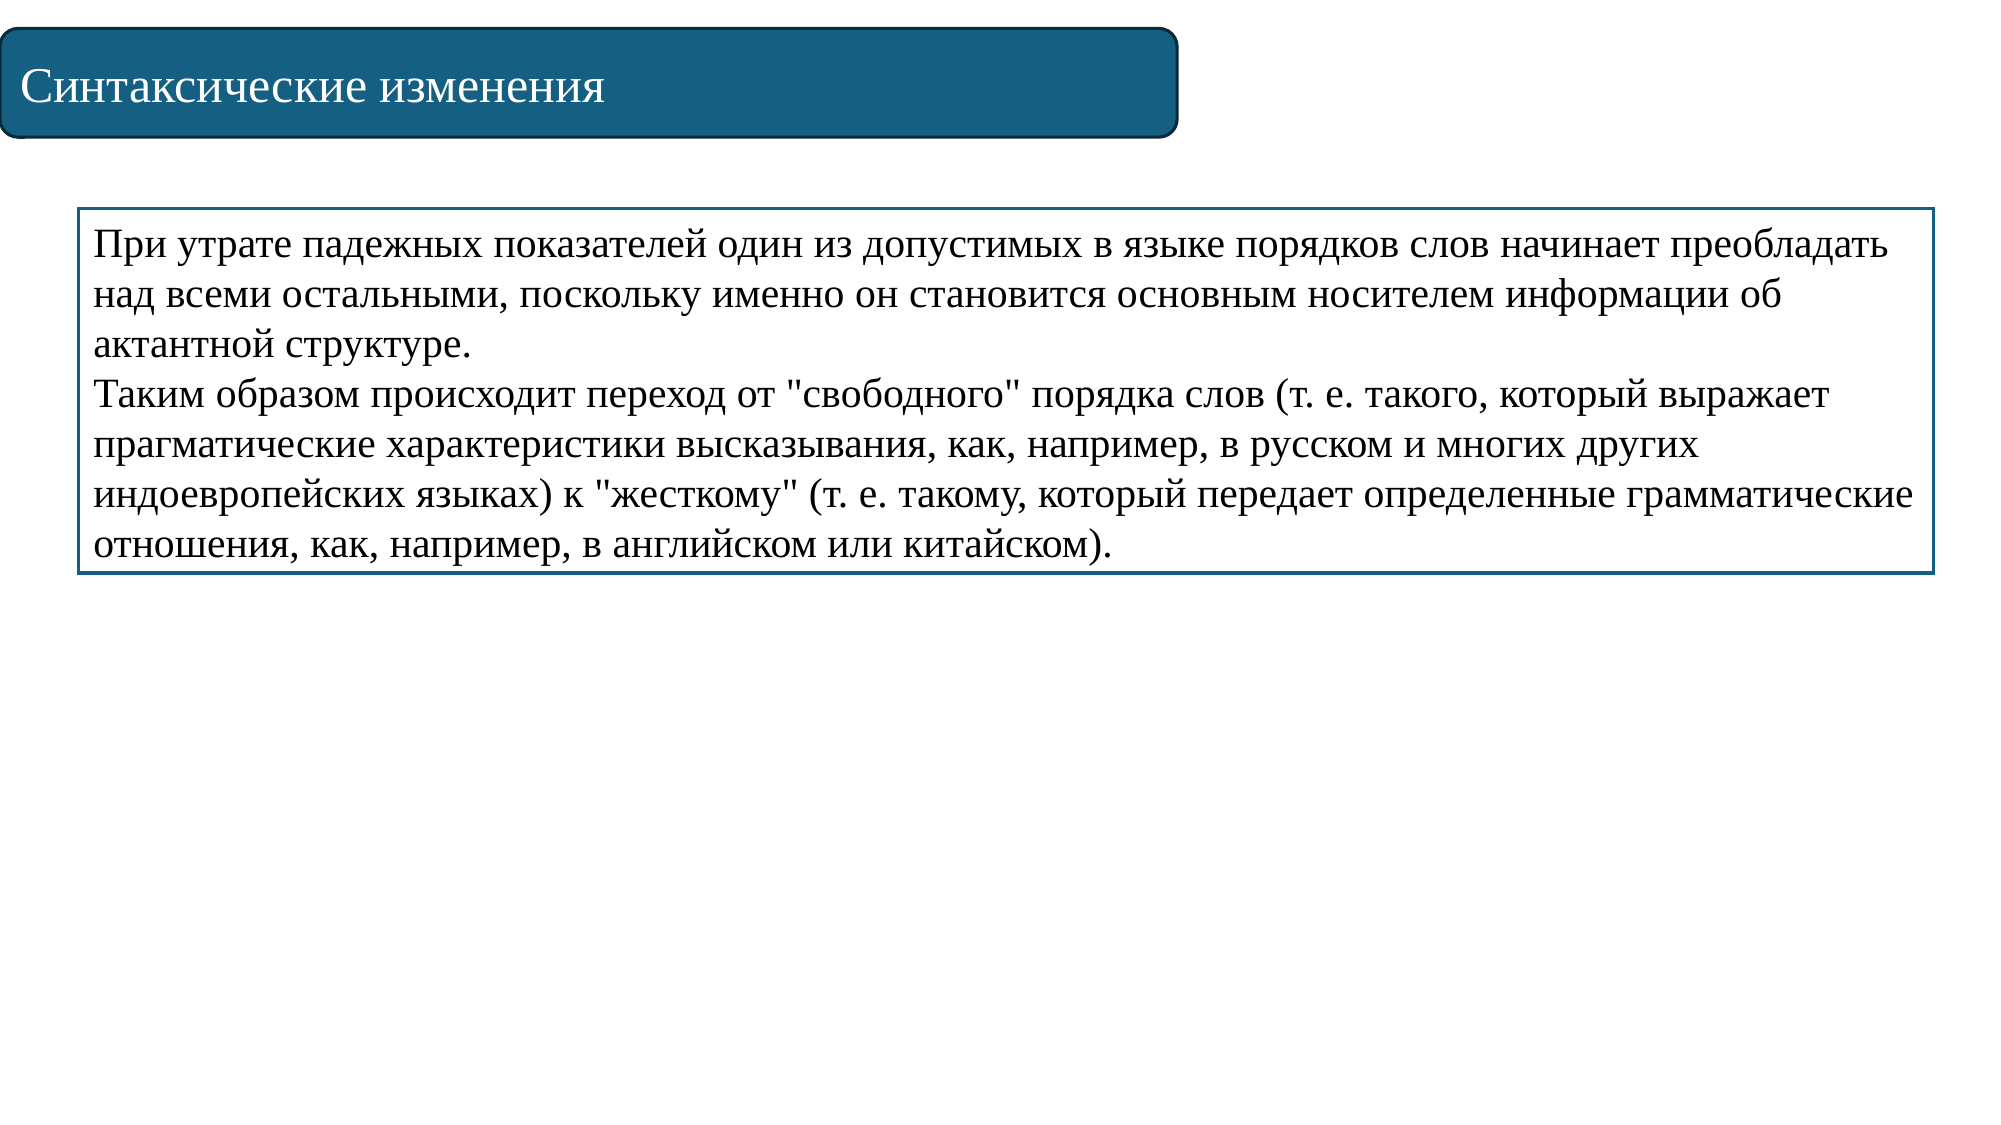

Синтаксические изменения
При утрате падежных показателей один из допустимых в языке порядков слов начинает преобладать над всеми остальными, поскольку именно он становится основным носителем информации об актантной структуре.
Таким образом происходит переход от "свободного" порядка слов (т. е. такого, который выражает прагматические характеристики высказывания, как, например, в русском и многих других индоевропейских языках) к "жесткому" (т. е. такому, который передает определенные грамматические отношения, как, например, в английском или китайском).